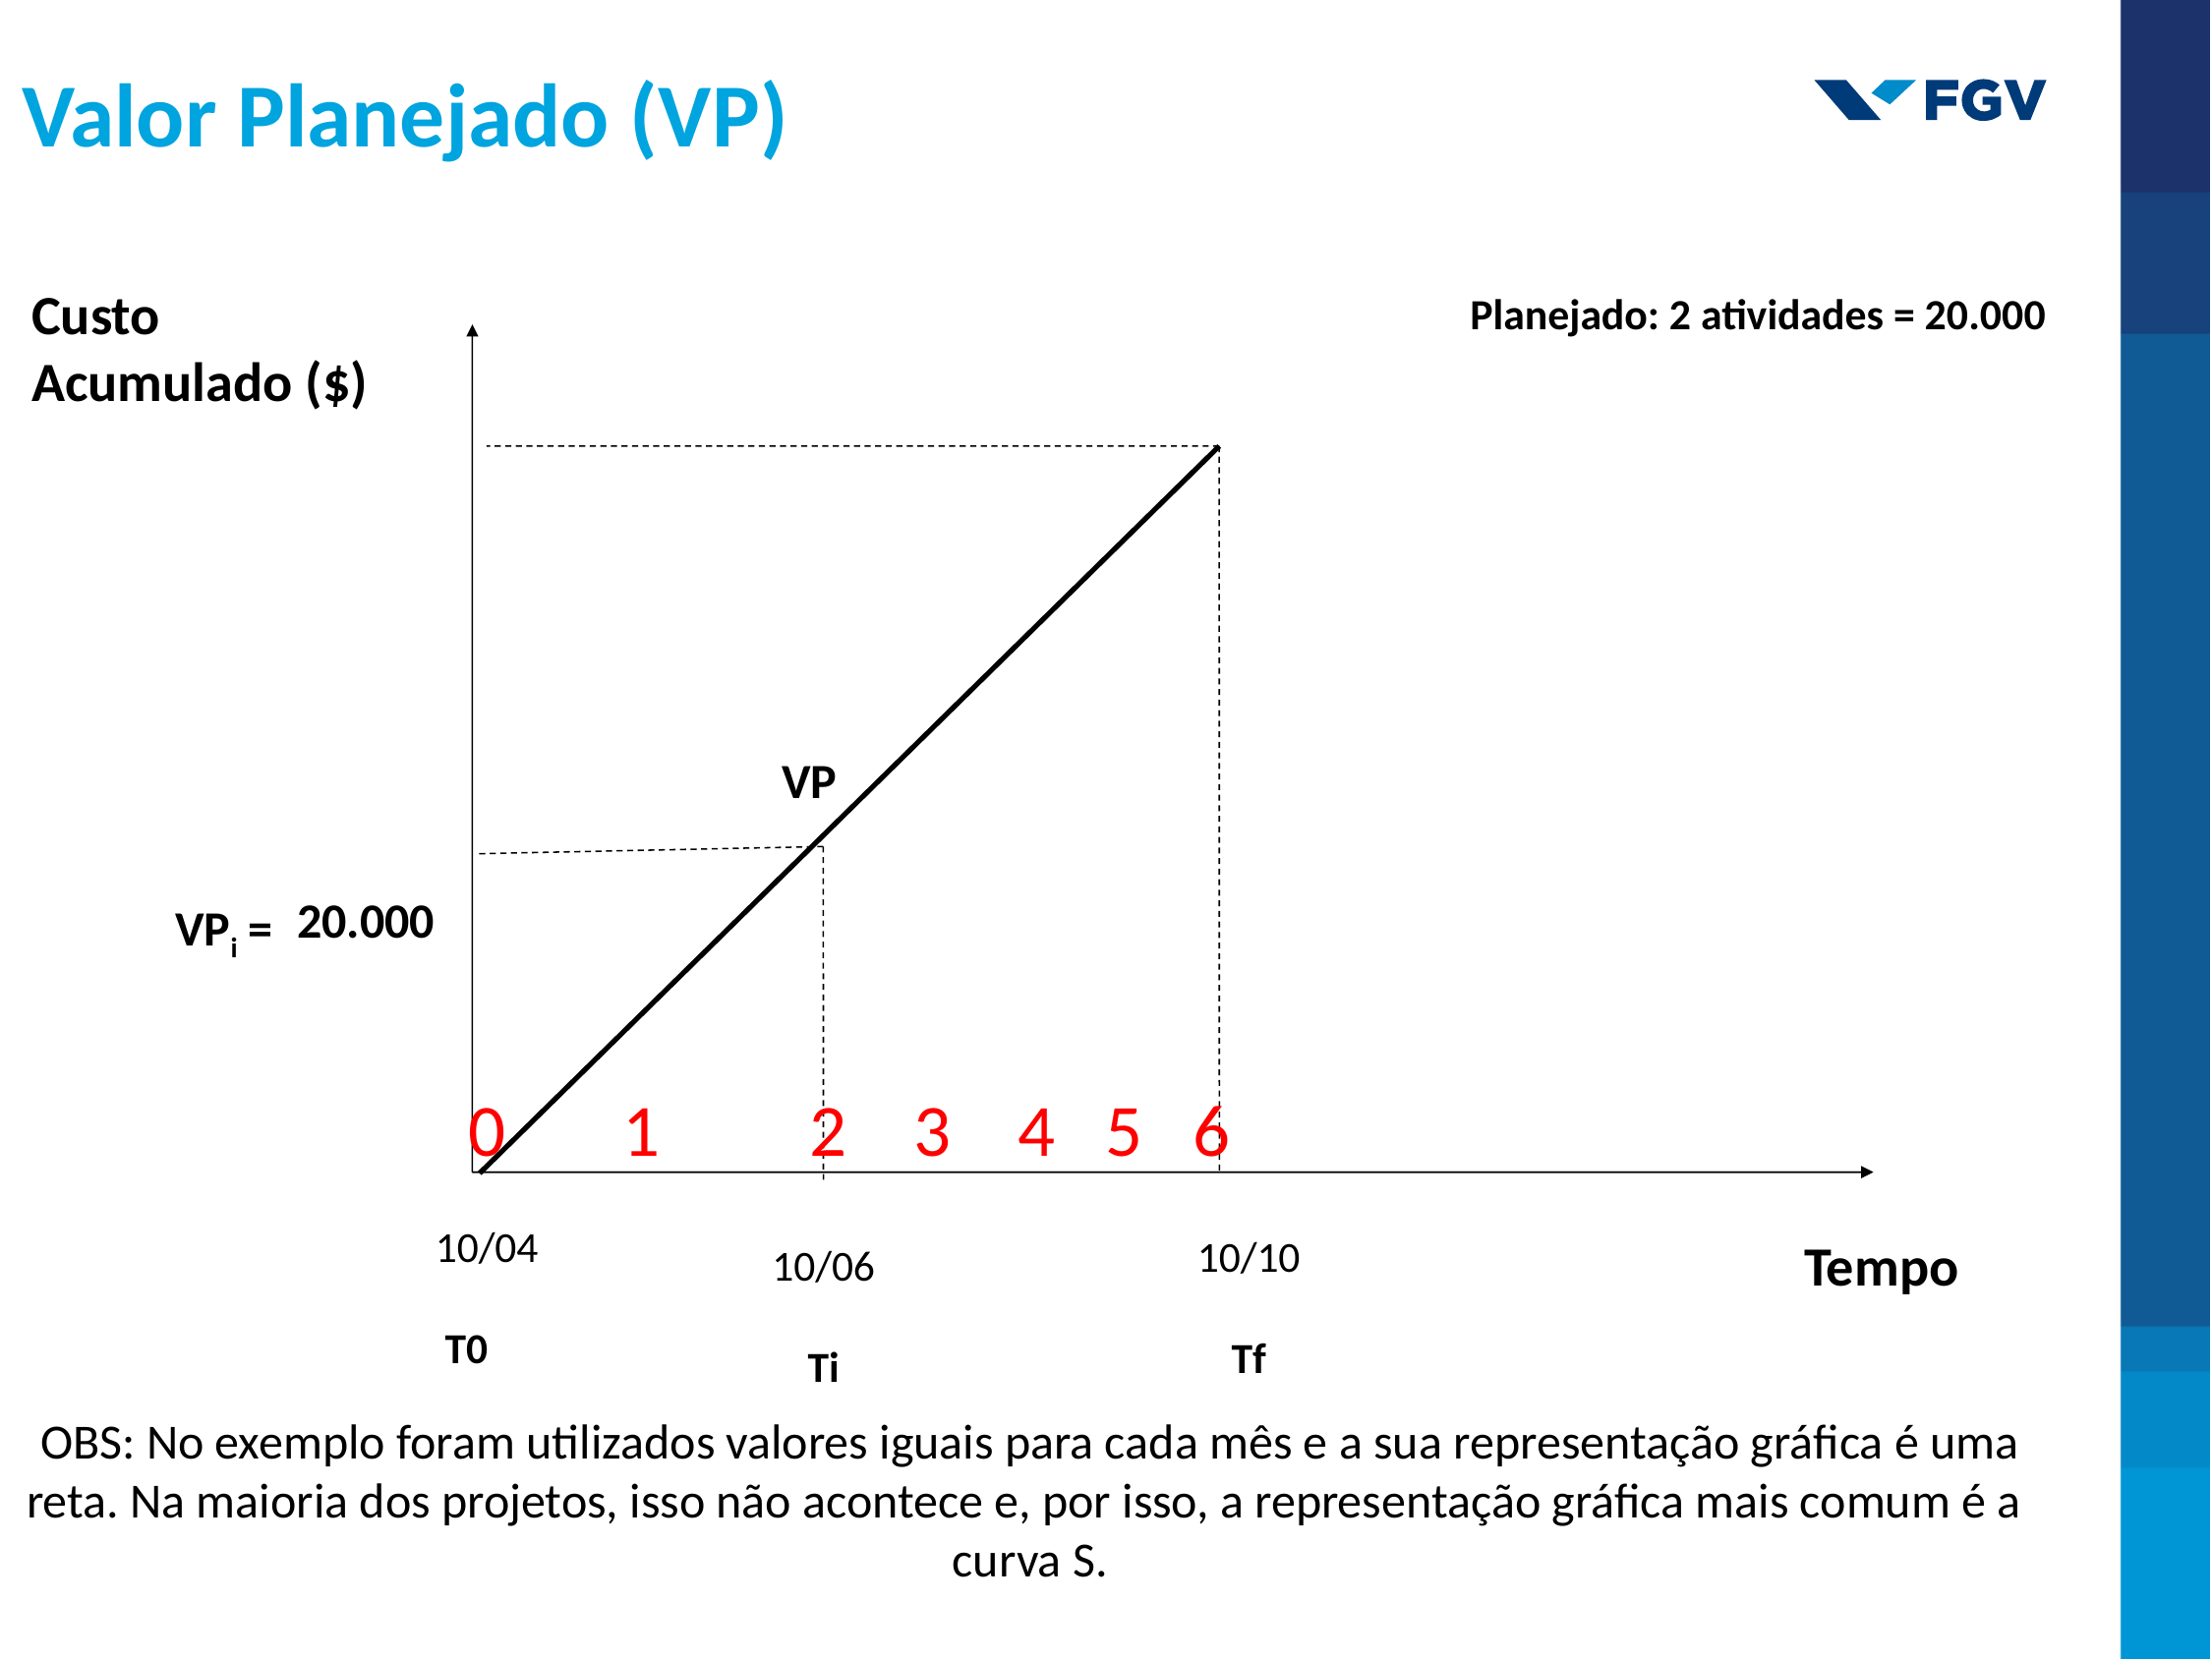

Valor Planejado (VP)

Custo
Acumulado ($)
Planejado: 2 atividades = 20.000

VP

20.000
VPi =
0       1         2    3    4   5   6
10/04
 T0

10/10
Tf
10/06
Ti
Tempo
OBS: No exemplo foram utilizados valores iguais para cada mês e a sua representação gráfica é uma reta. Na maioria dos projetos, isso não acontece e, por isso, a representação gráfica mais comum é a  curva S.